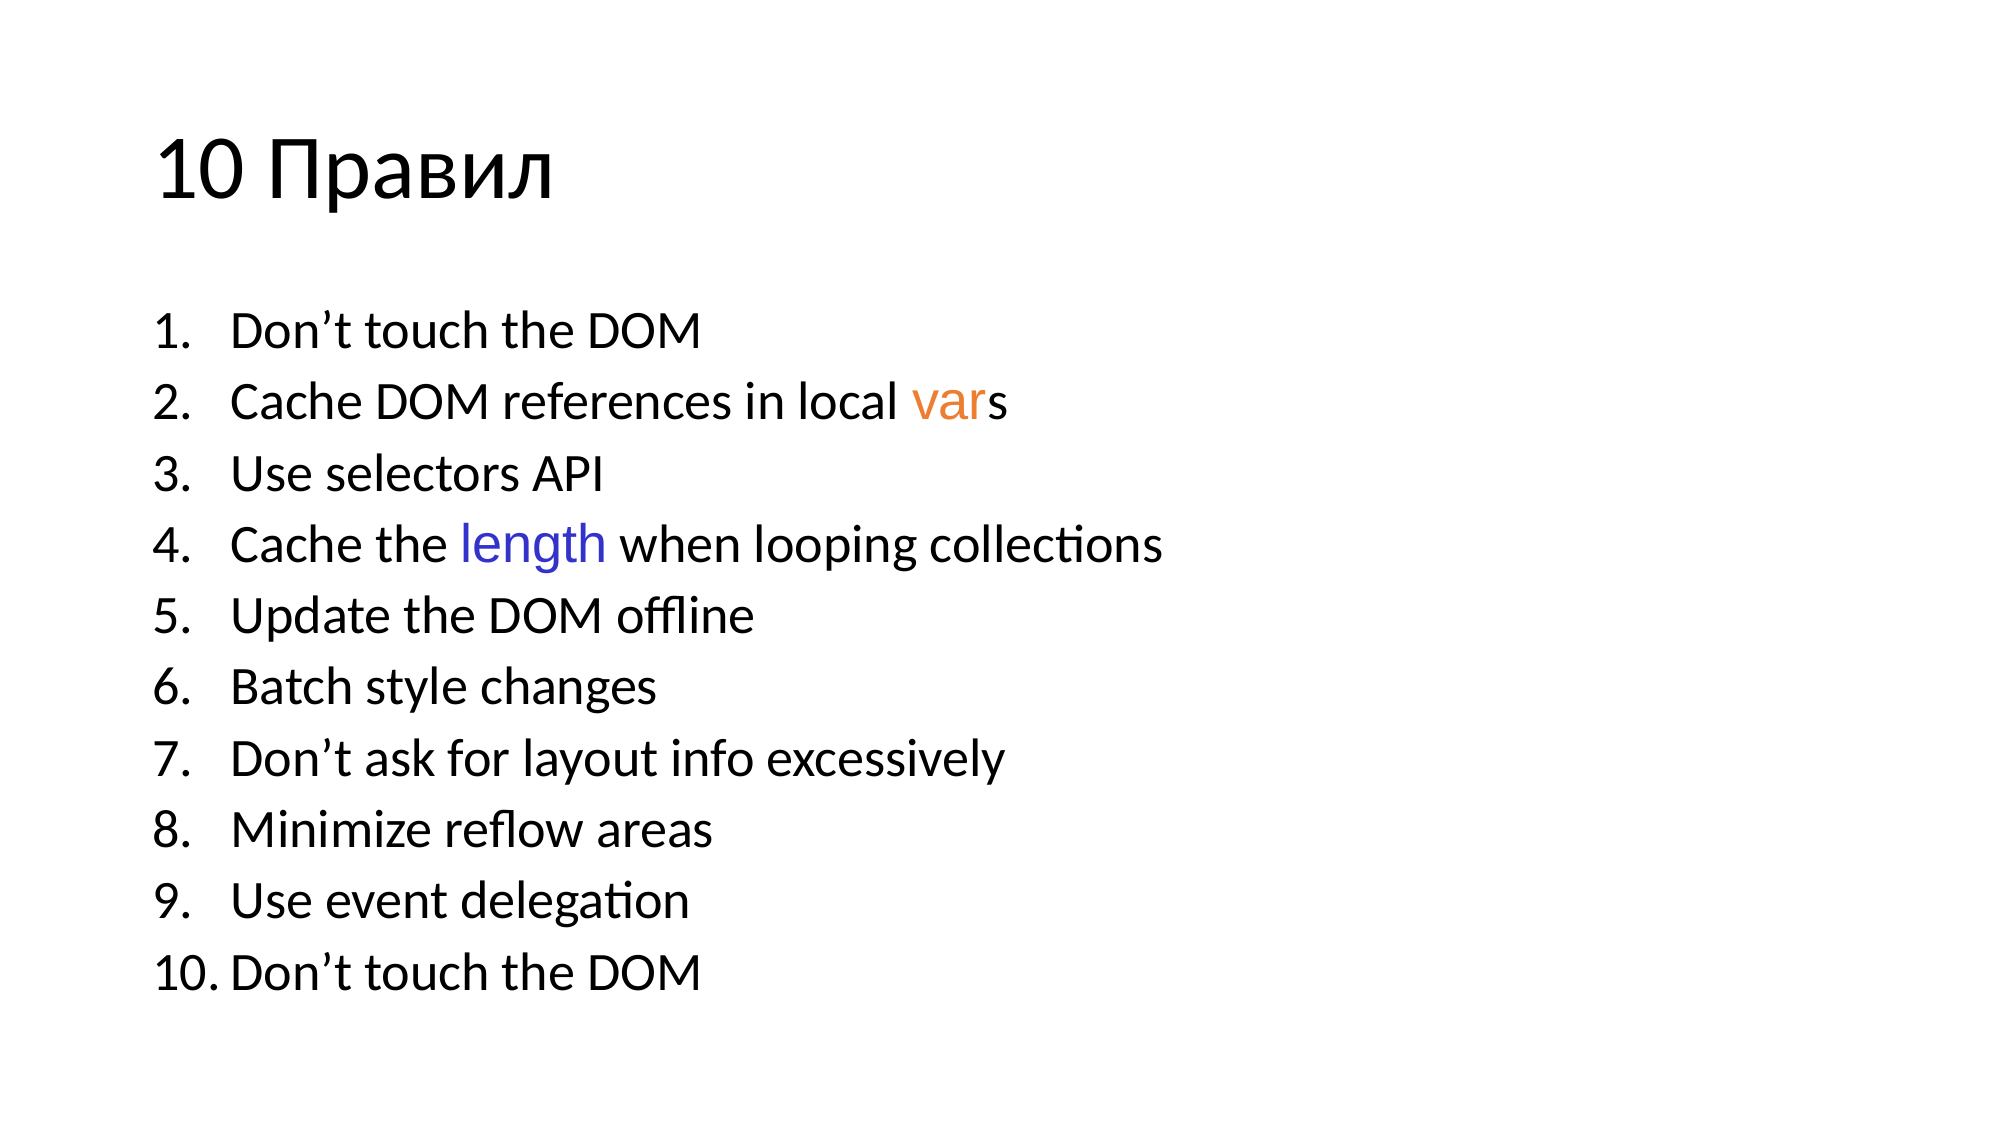

# 10 Правил
Don’t touch the DOM
Cache DOM references in local vars
Use selectors API
Cache the length when looping collections
Update the DOM offline
Batch style changes
Don’t ask for layout info excessively
Minimize reflow areas
Use event delegation
Don’t touch the DOM